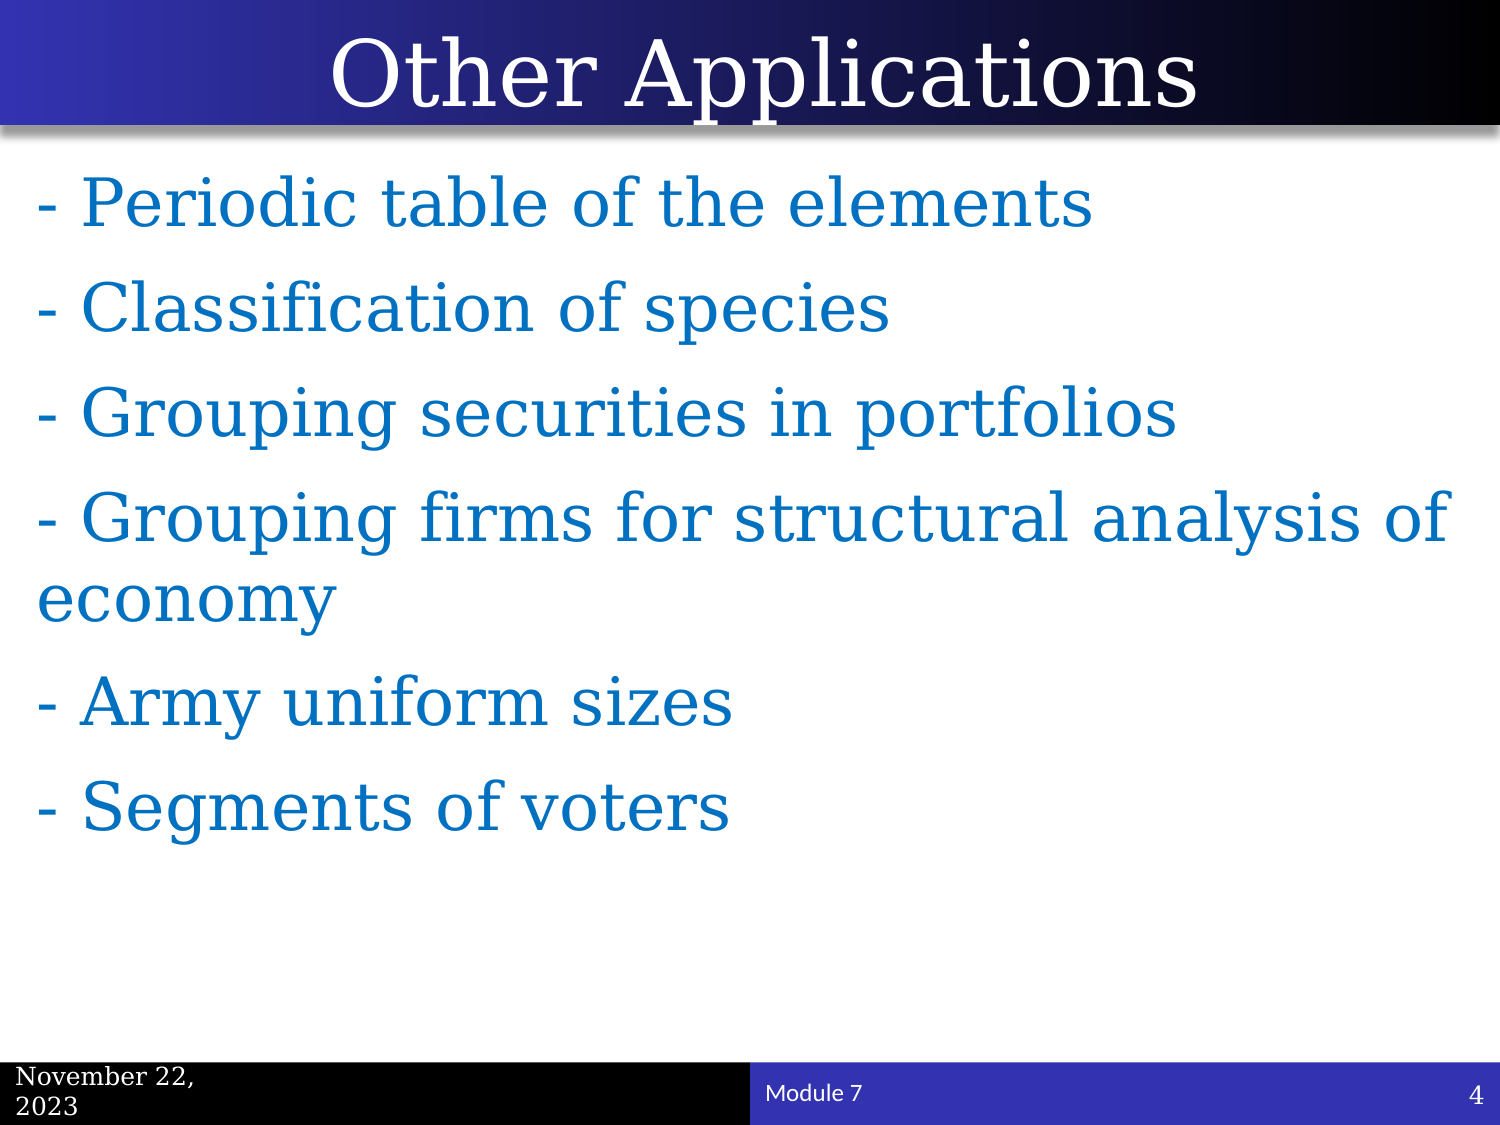

# Other Applications
- Periodic table of the elements
- Classification of species
- Grouping securities in portfolios
- Grouping firms for structural analysis of economy
- Army uniform sizes
- Segments of voters

November 22, 2023
4
Module 7